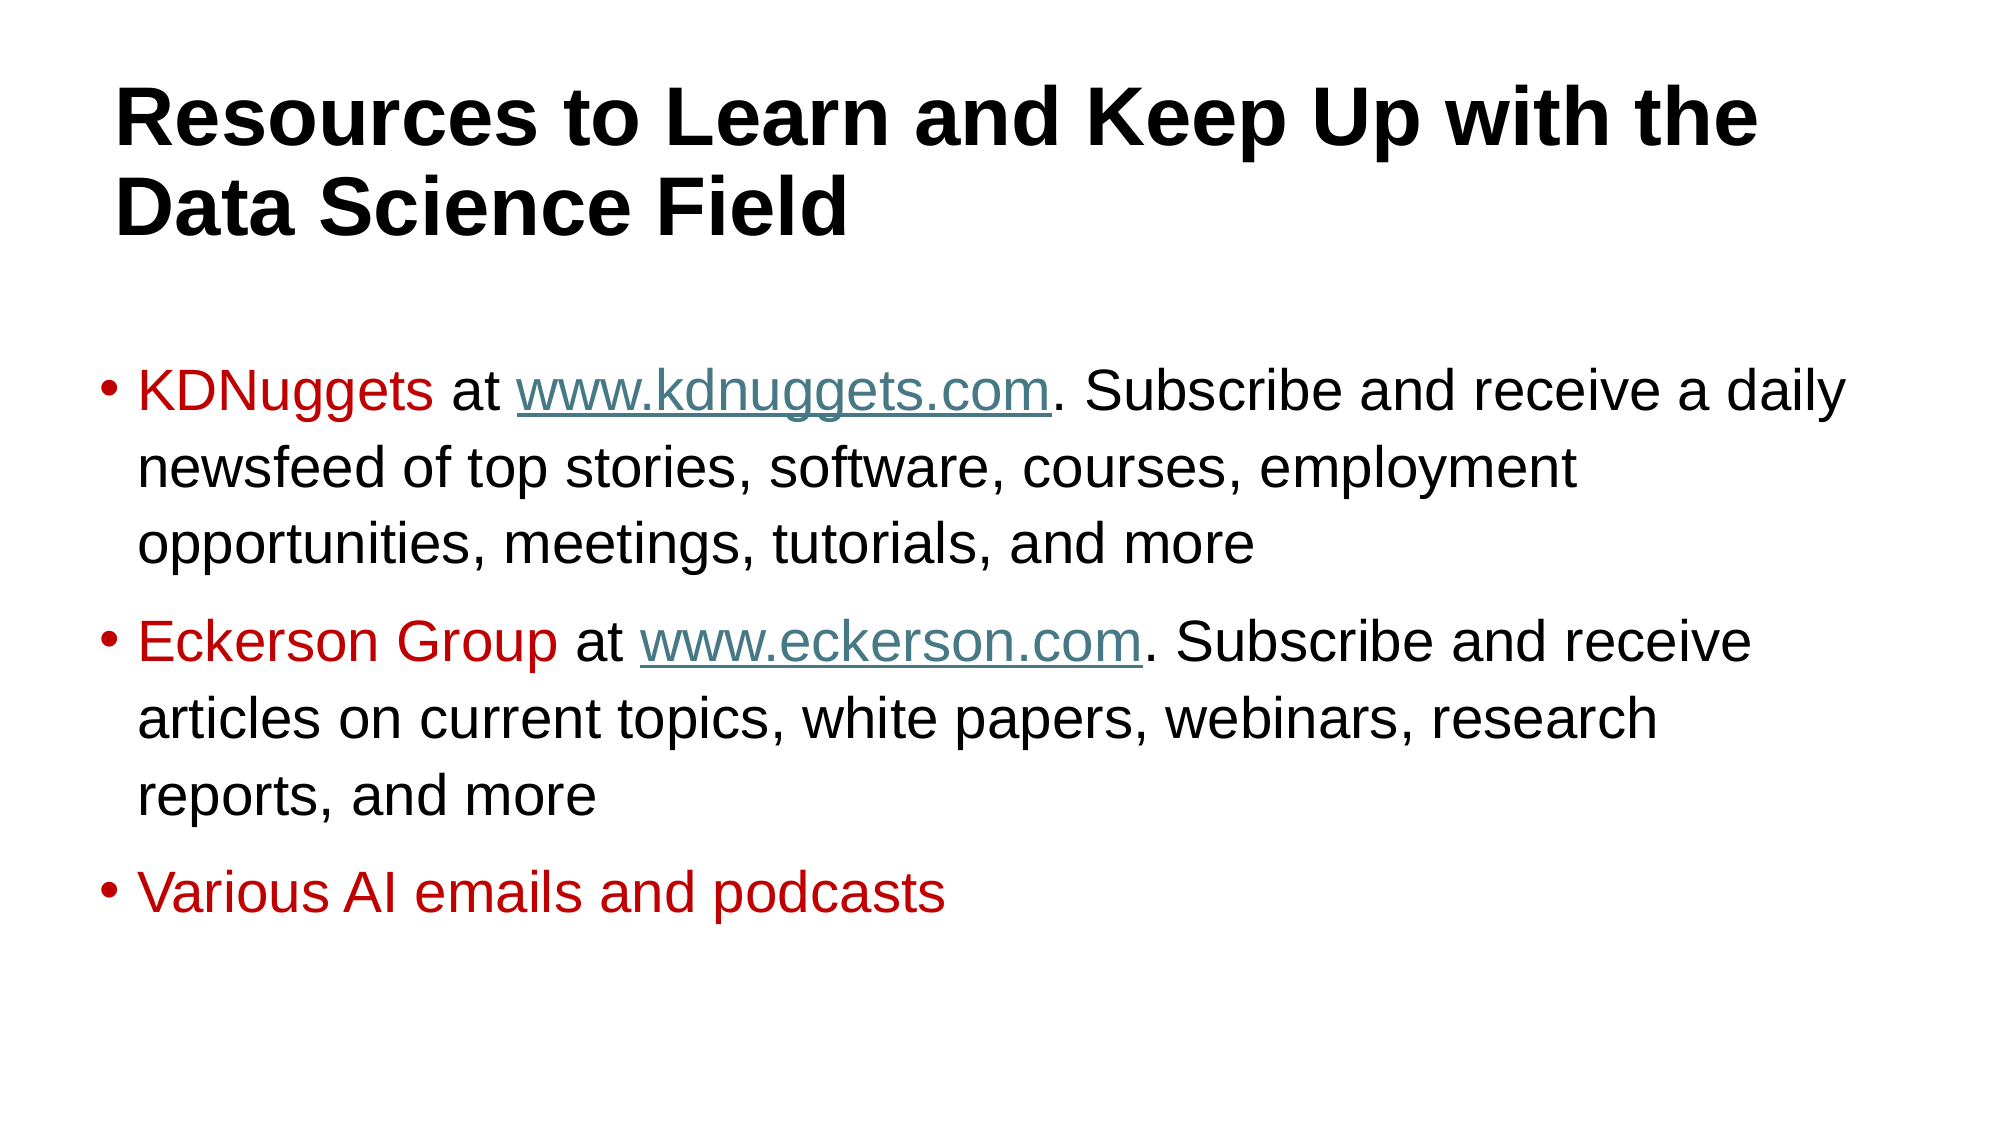

# Resources to Learn and Keep Up with the Data Science Field
KDNuggets at www.kdnuggets.com. Subscribe and receive a daily newsfeed of top stories, software, courses, employment opportunities, meetings, tutorials, and more
Eckerson Group at www.eckerson.com. Subscribe and receive articles on current topics, white papers, webinars, research reports, and more
Various AI emails and podcasts